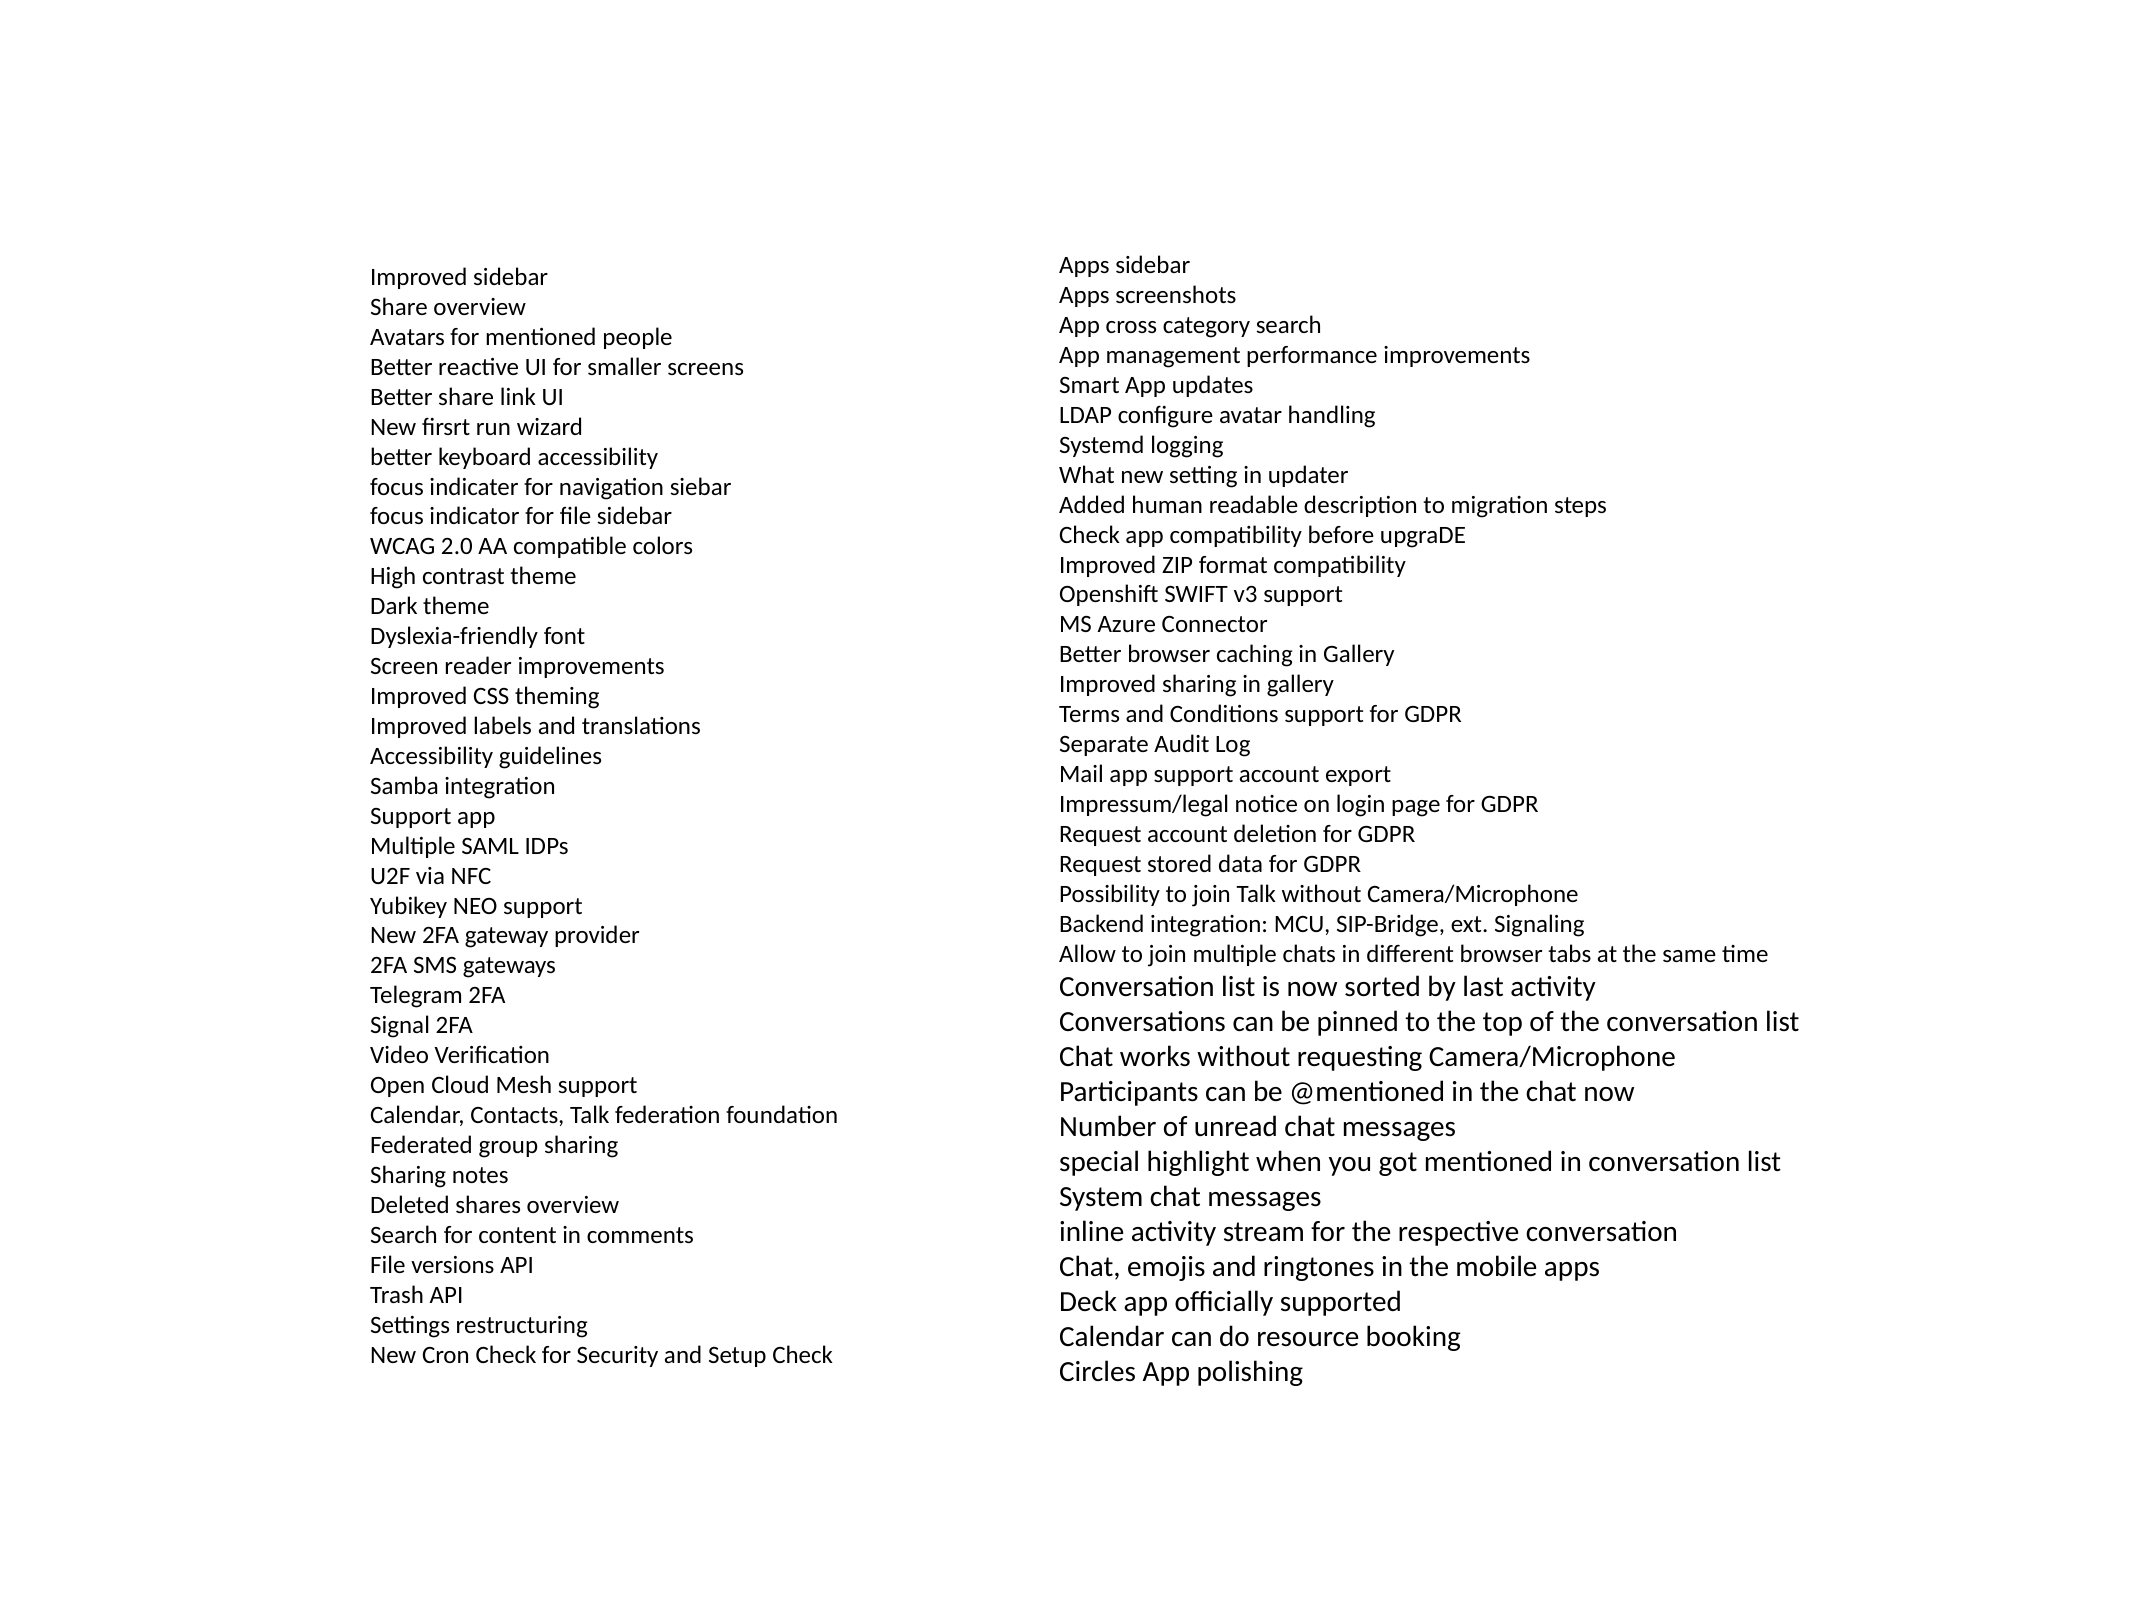

Apps sidebar
Apps screenshots
App cross category search
App management performance improvements
Smart App updates
LDAP configure avatar handling
Systemd logging
What new setting in updater
Added human readable description to migration steps
Check app compatibility before upgraDE
Improved ZIP format compatibility
Openshift SWIFT v3 support
MS Azure Connector
Better browser caching in Gallery
Improved sharing in gallery
Terms and Conditions support for GDPR
Separate Audit Log
Mail app support account export
Impressum/legal notice on login page for GDPR
Request account deletion for GDPR
Request stored data for GDPR
Possibility to join Talk without Camera/Microphone
Backend integration: MCU, SIP-Bridge, ext. Signaling
Allow to join multiple chats in different browser tabs at the same time
Conversation list is now sorted by last activity
Conversations can be pinned to the top of the conversation list
Chat works without requesting Camera/Microphone
Participants can be @mentioned in the chat now
Number of unread chat messages
special highlight when you got mentioned in conversation list
System chat messages
inline activity stream for the respective conversation
Chat, emojis and ringtones in the mobile apps
Deck app officially supported
Calendar can do resource booking
Circles App polishing
Improved sidebar
Share overview
Avatars for mentioned people
Better reactive UI for smaller screens
Better share link UI
New firsrt run wizard
better keyboard accessibility
focus indicater for navigation siebar
focus indicator for file sidebar
WCAG 2.0 AA compatible colors
High contrast theme
Dark theme
Dyslexia-friendly font
Screen reader improvements
Improved CSS theming
Improved labels and translations
Accessibility guidelines
Samba integration
Support app
Multiple SAML IDPs
U2F via NFC
Yubikey NEO support
New 2FA gateway provider
2FA SMS gateways
Telegram 2FA
Signal 2FA
Video Verification
Open Cloud Mesh support
Calendar, Contacts, Talk federation foundation
Federated group sharing
Sharing notes
Deleted shares overview
Search for content in comments
File versions API
Trash API
Settings restructuring
New Cron Check for Security and Setup Check